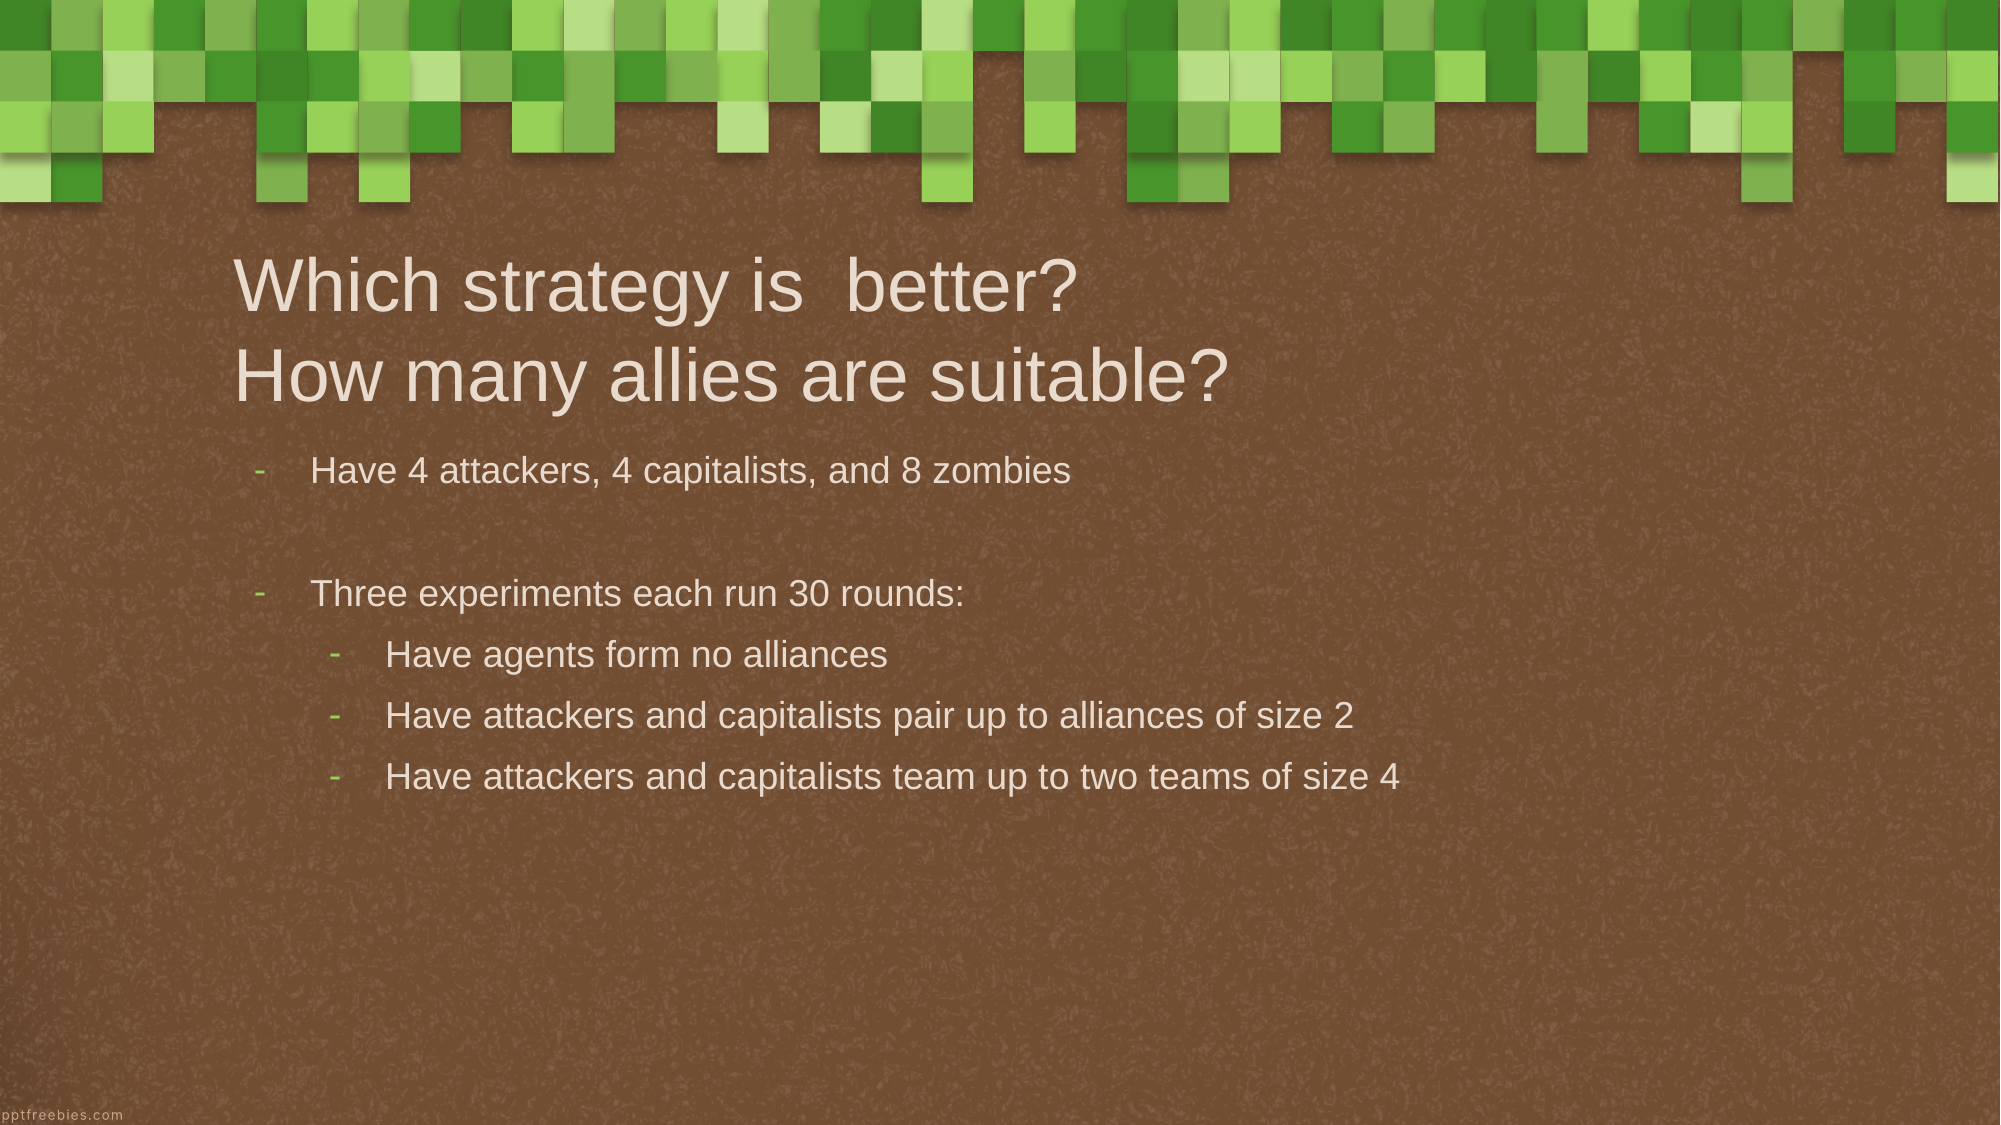

Which strategy is  better?
How many allies are suitable?
Have 4 attackers, 4 capitalists, and 8 zombies

Three experiments each run 30 rounds:
Have agents form no alliances
Have attackers and capitalists pair up to alliances of size 2
Have attackers and capitalists team up to two teams of size 4